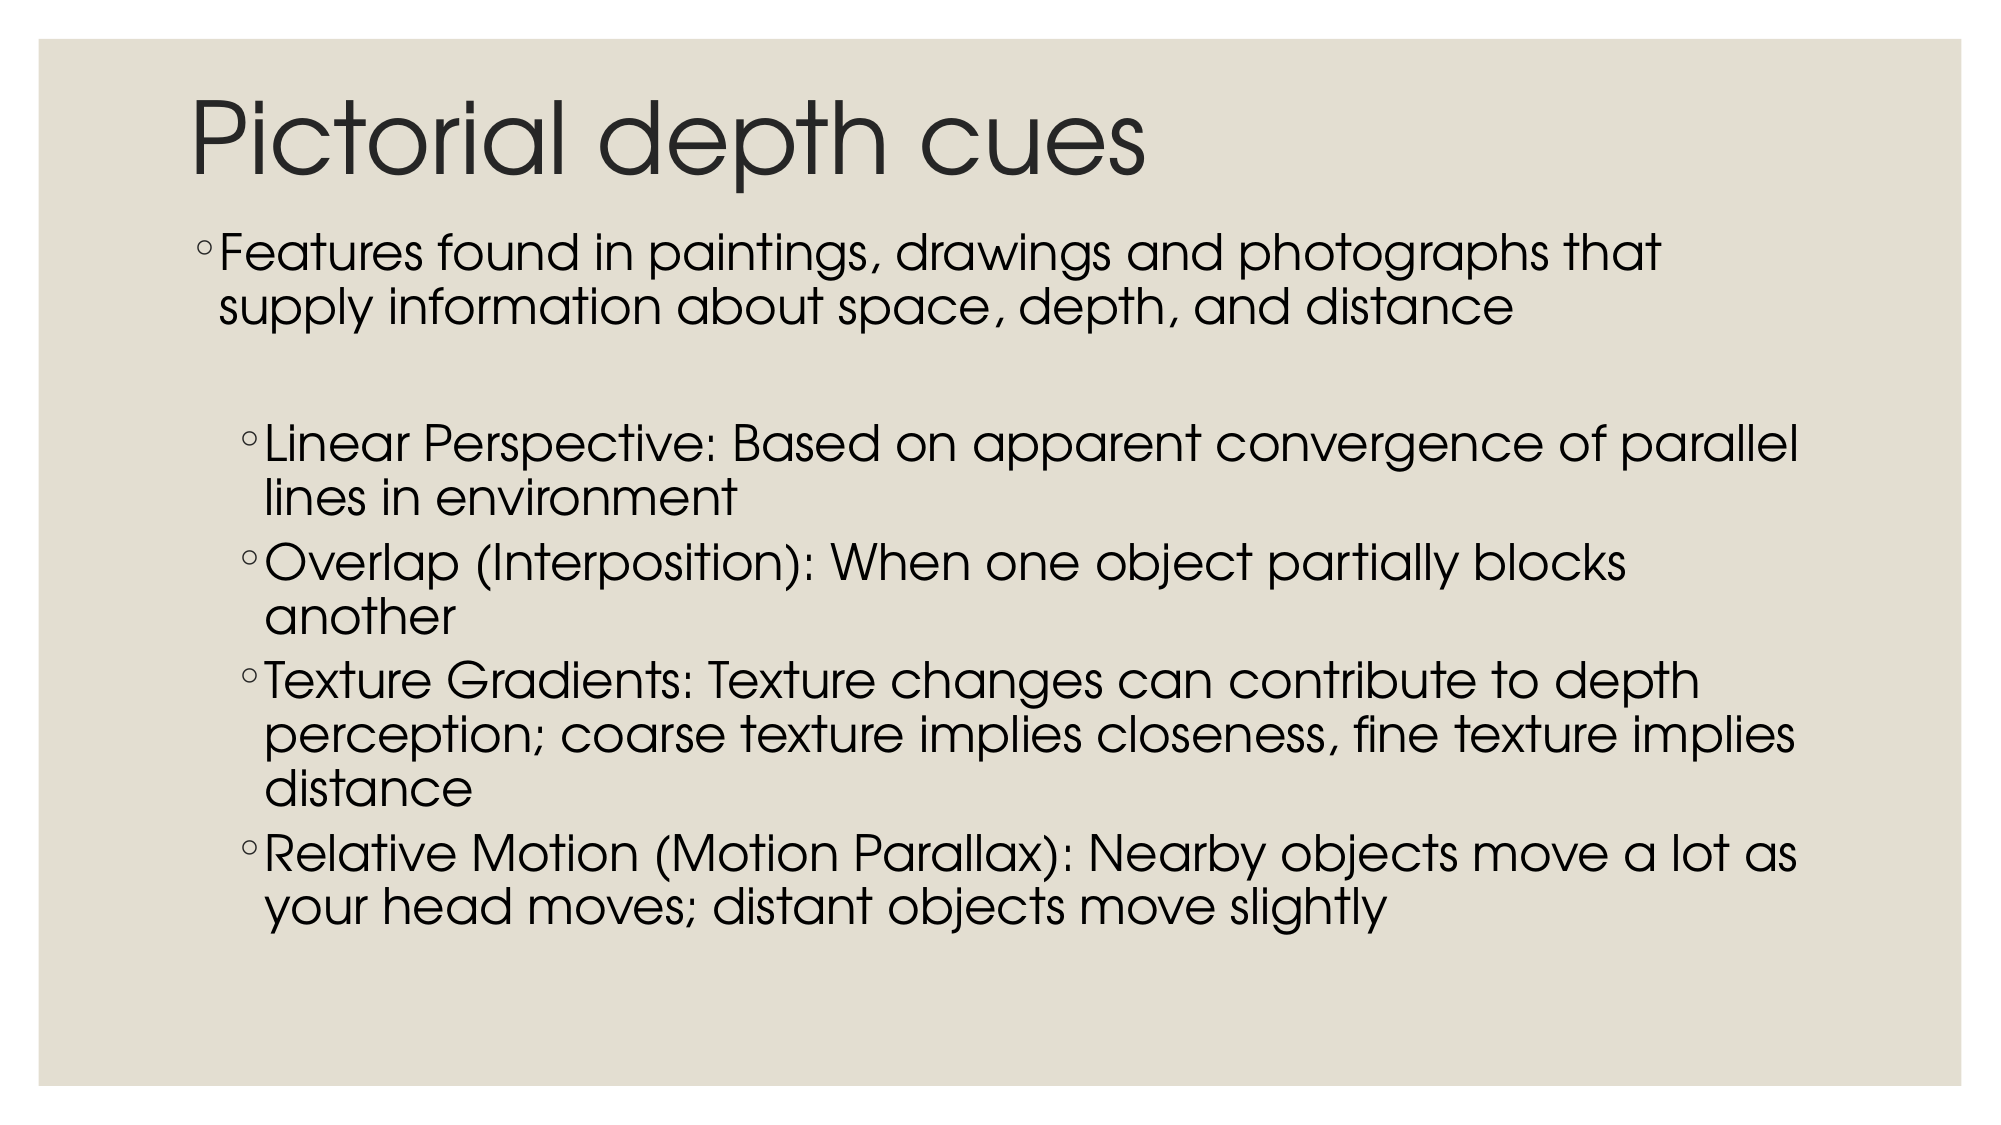

# Pictorial depth cues
Features found in paintings, drawings and photographs that supply information about space, depth, and distance

Linear Perspective: Based on apparent convergence of parallel lines in environment
Overlap (Interposition): When one object partially blocks another
Texture Gradients: Texture changes can contribute to depth perception; coarse texture implies closeness, fine texture implies distance
Relative Motion (Motion Parallax): Nearby objects move a lot as your head moves; distant objects move slightly